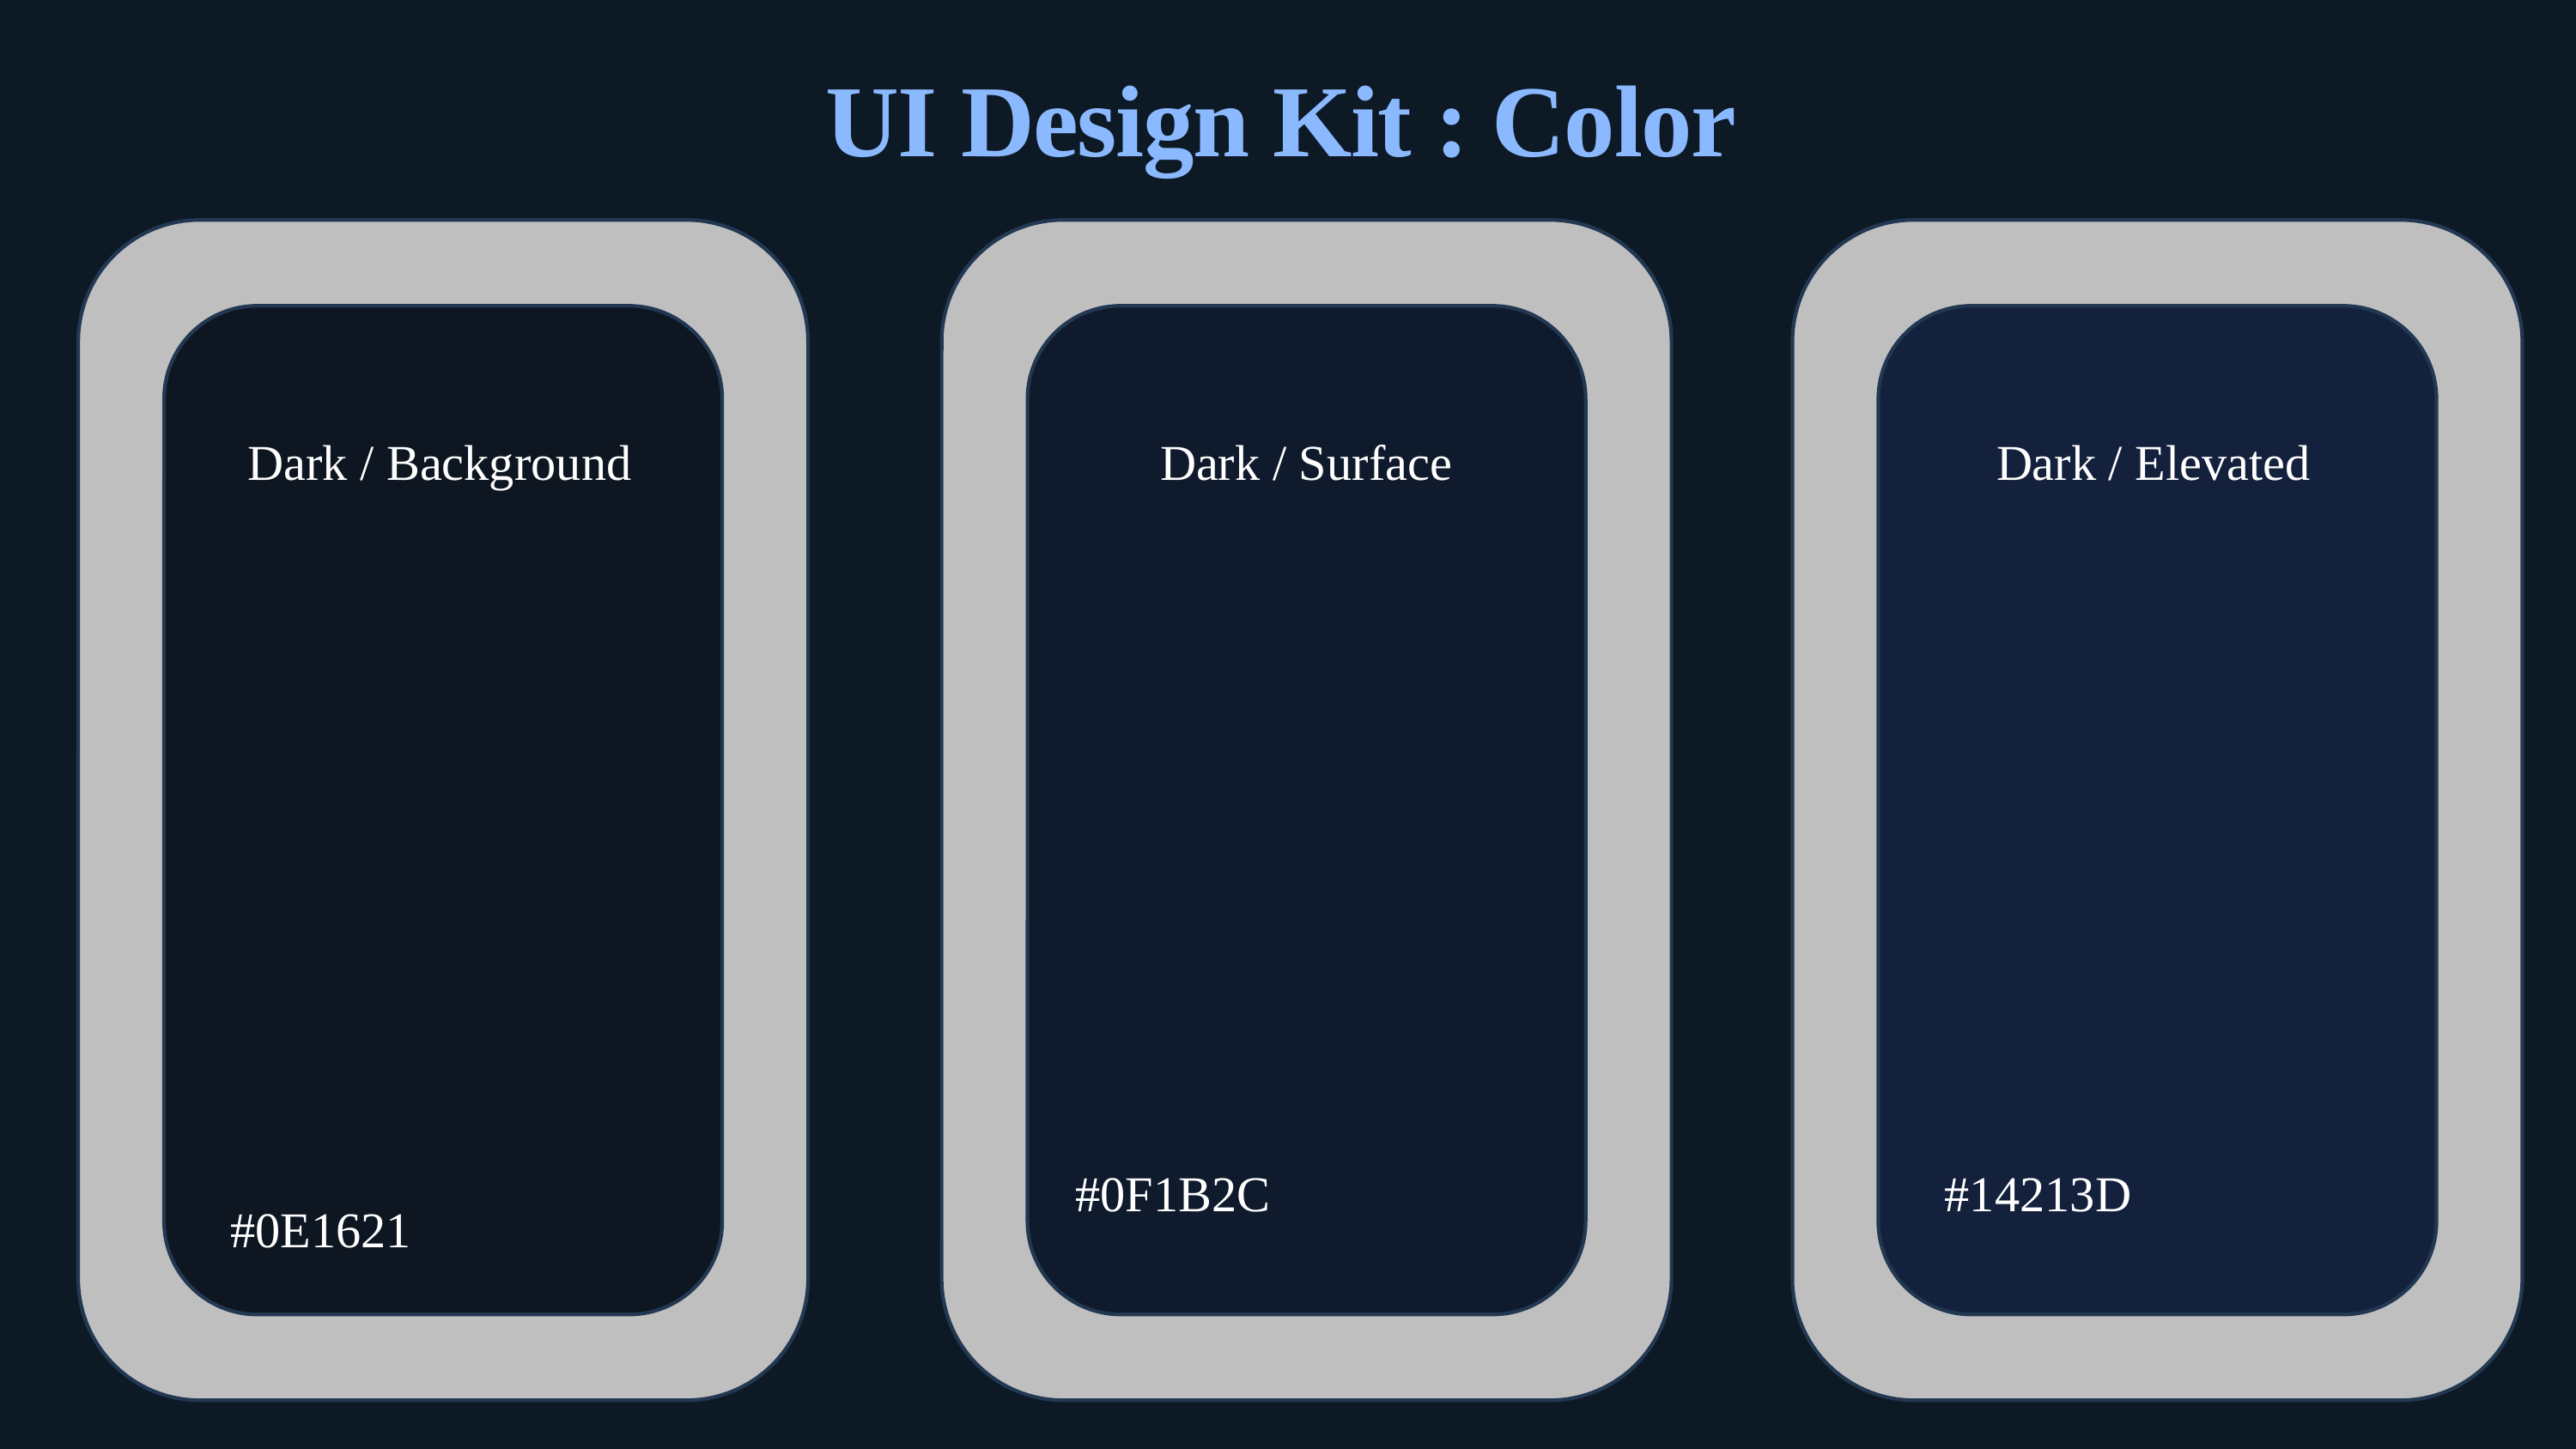

UI Design Kit : Color

Dark / Background
Dark / Surface
Dark / Elevated
#0F1B2C
#14213D
#0E1621